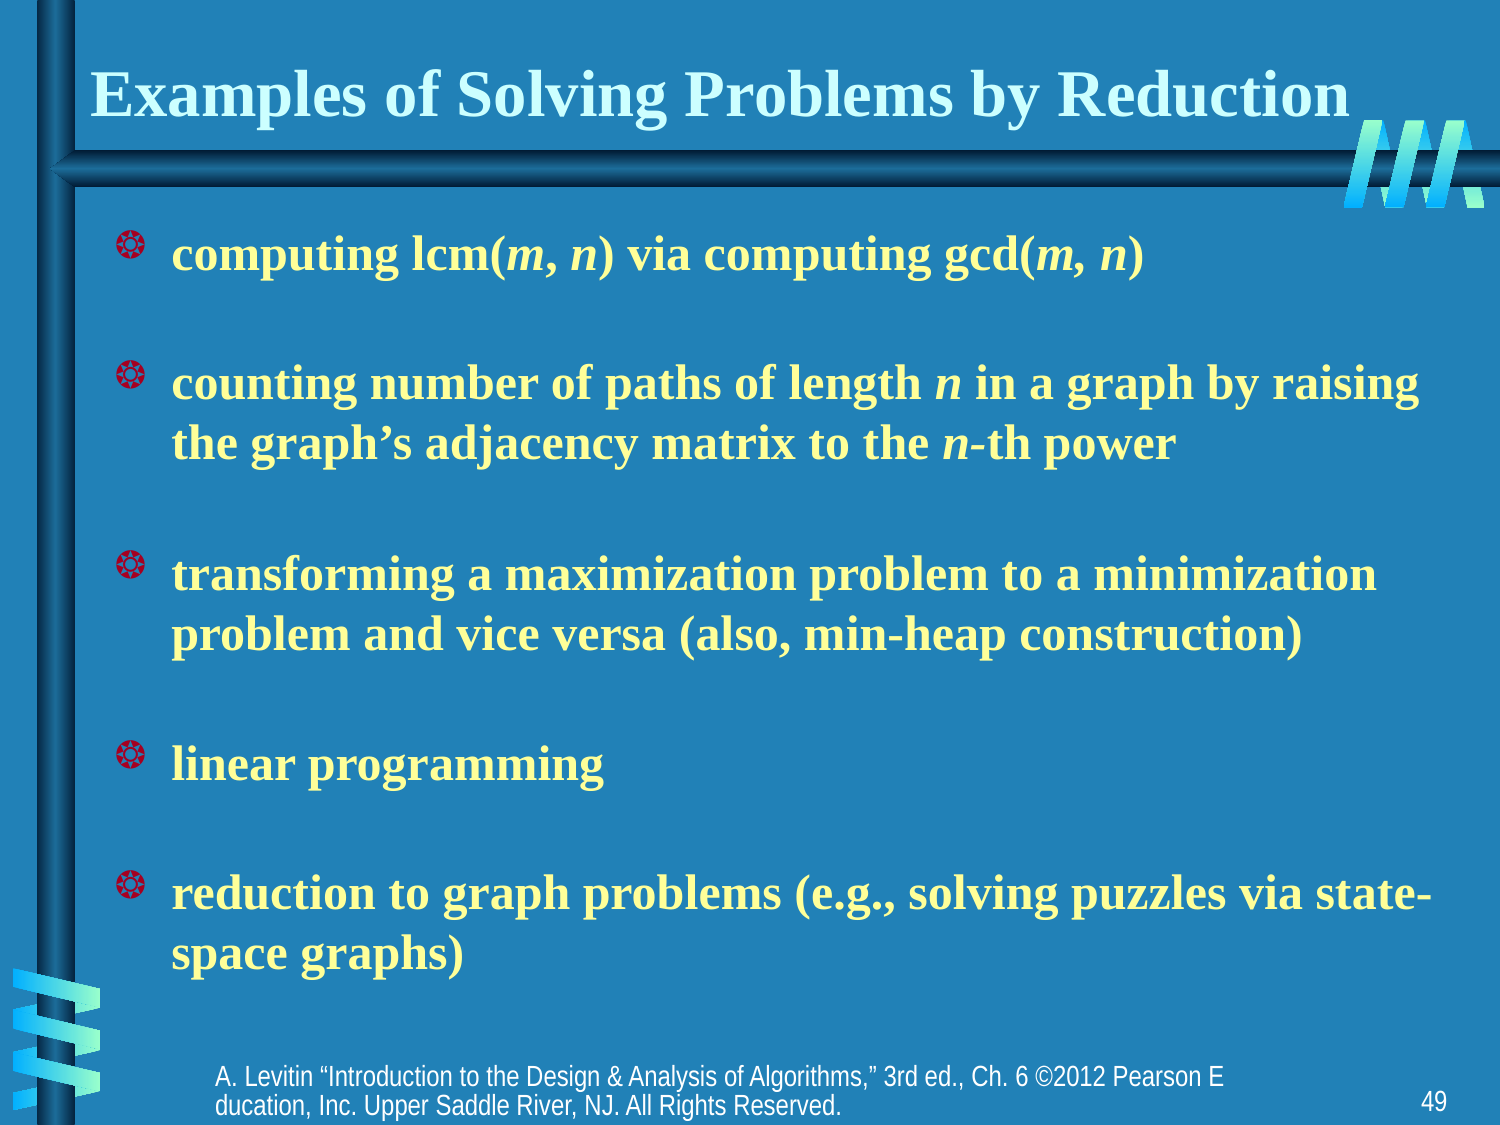

# Examples of Solving Problems by Reduction
computing lcm(m, n) via computing gcd(m, n)
counting number of paths of length n in a graph by raising the graph’s adjacency matrix to the n-th power
transforming a maximization problem to a minimization problem and vice versa (also, min-heap construction)
linear programming
reduction to graph problems (e.g., solving puzzles via state-space graphs)

A. Levitin “Introduction to the Design & Analysis of Algorithms,” 3rd ed., Ch. 6 ©2012 Pearson Education, Inc. Upper Saddle River, NJ. All Rights Reserved.
49